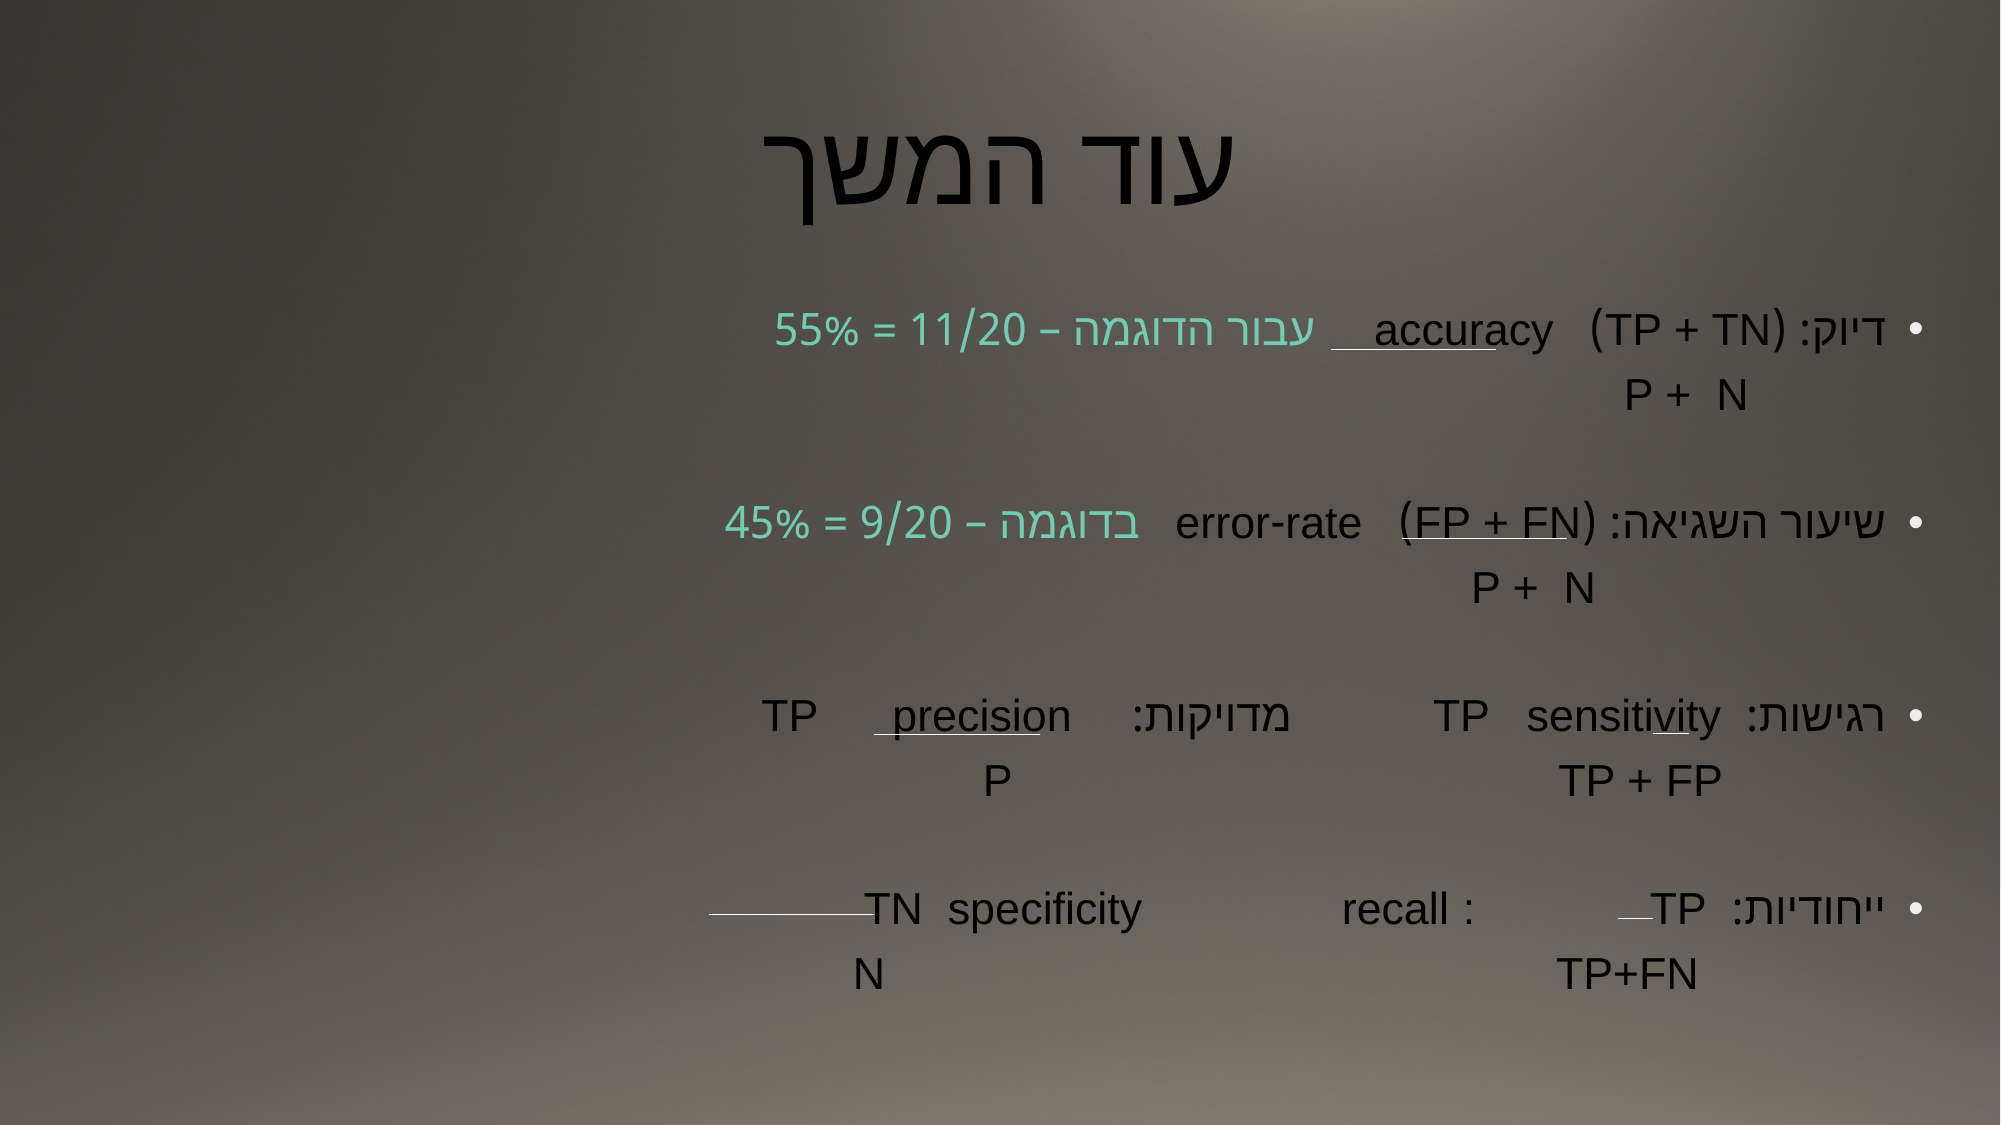

# עוד המשך
דיוק: (TP + TN)   accuracy     עבור הדוגמה – 11/20 = 55%
              P +  N

שיעור השגיאה: (FP + FN)   error-rate   בדוגמה – 9/20 = 45%
                           P +  N

רגישות:  TP   sensitivity            מדויקות:     TP      precision
                P                                            TP + FP

ייחודיות:  TN  specificity                recall :              TP
                  N                                                      TP+FN